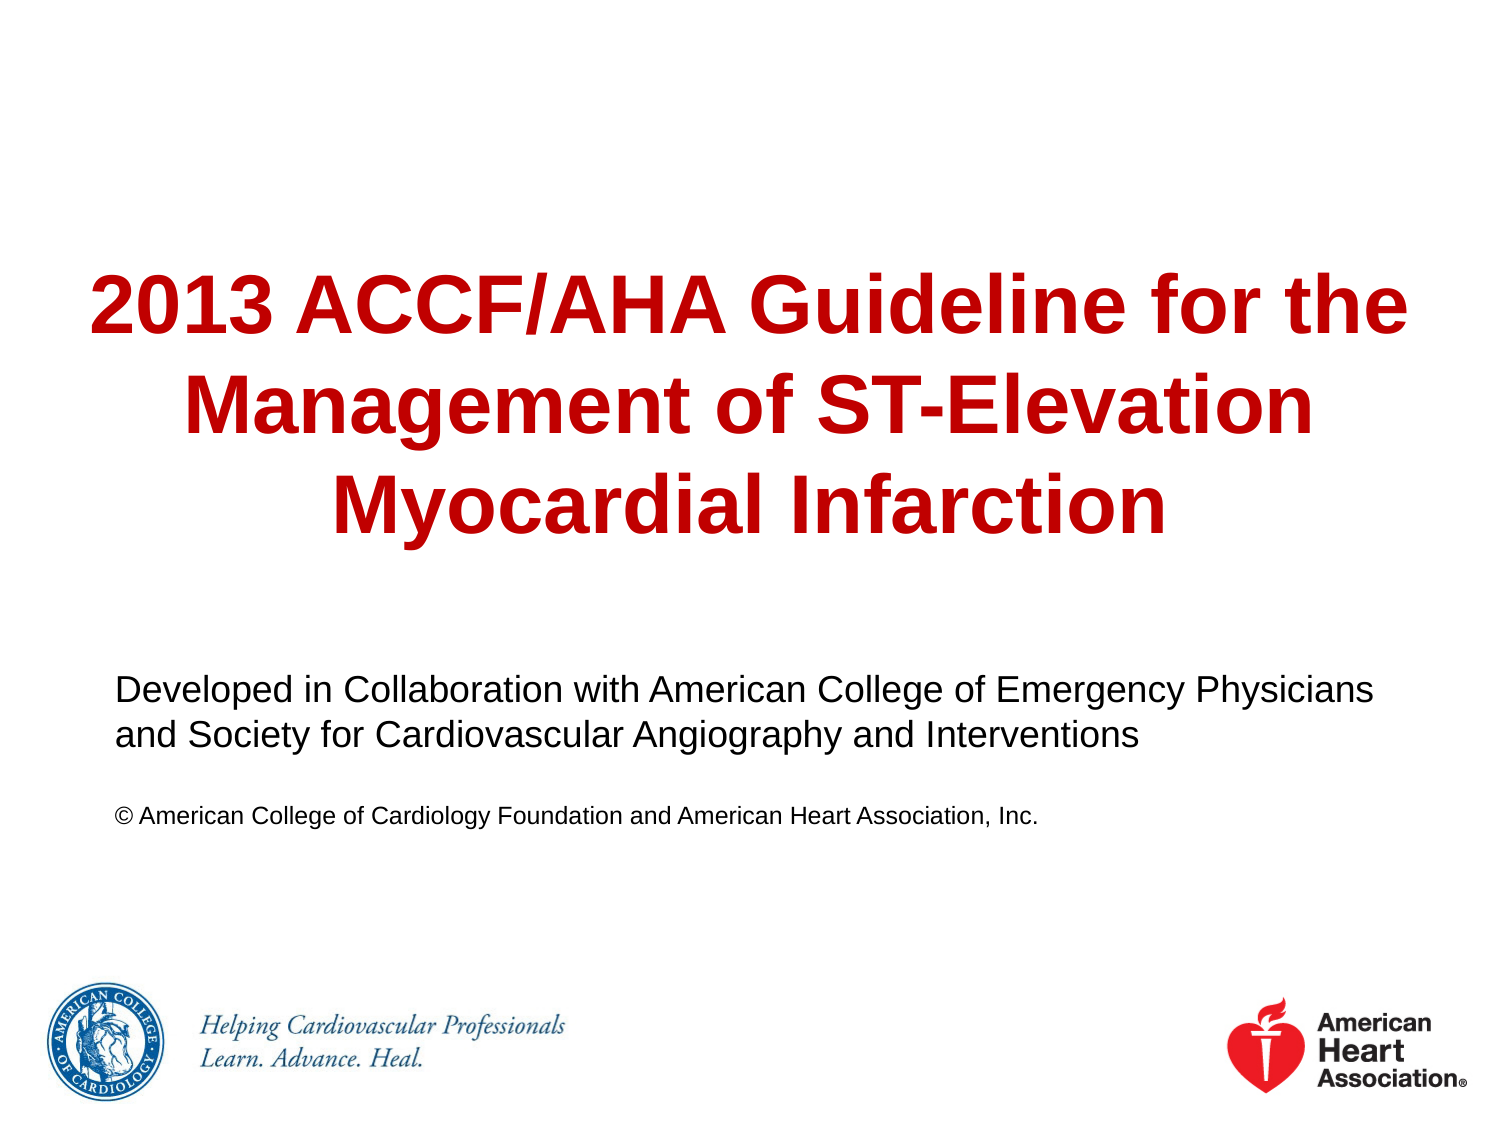

2013 ACCF/AHA Guideline for the Management of ST-Elevation Myocardial Infarction
Developed in Collaboration with American College of Emergency Physicians and Society for Cardiovascular Angiography and Interventions

© American College of Cardiology Foundation and American Heart Association, Inc.